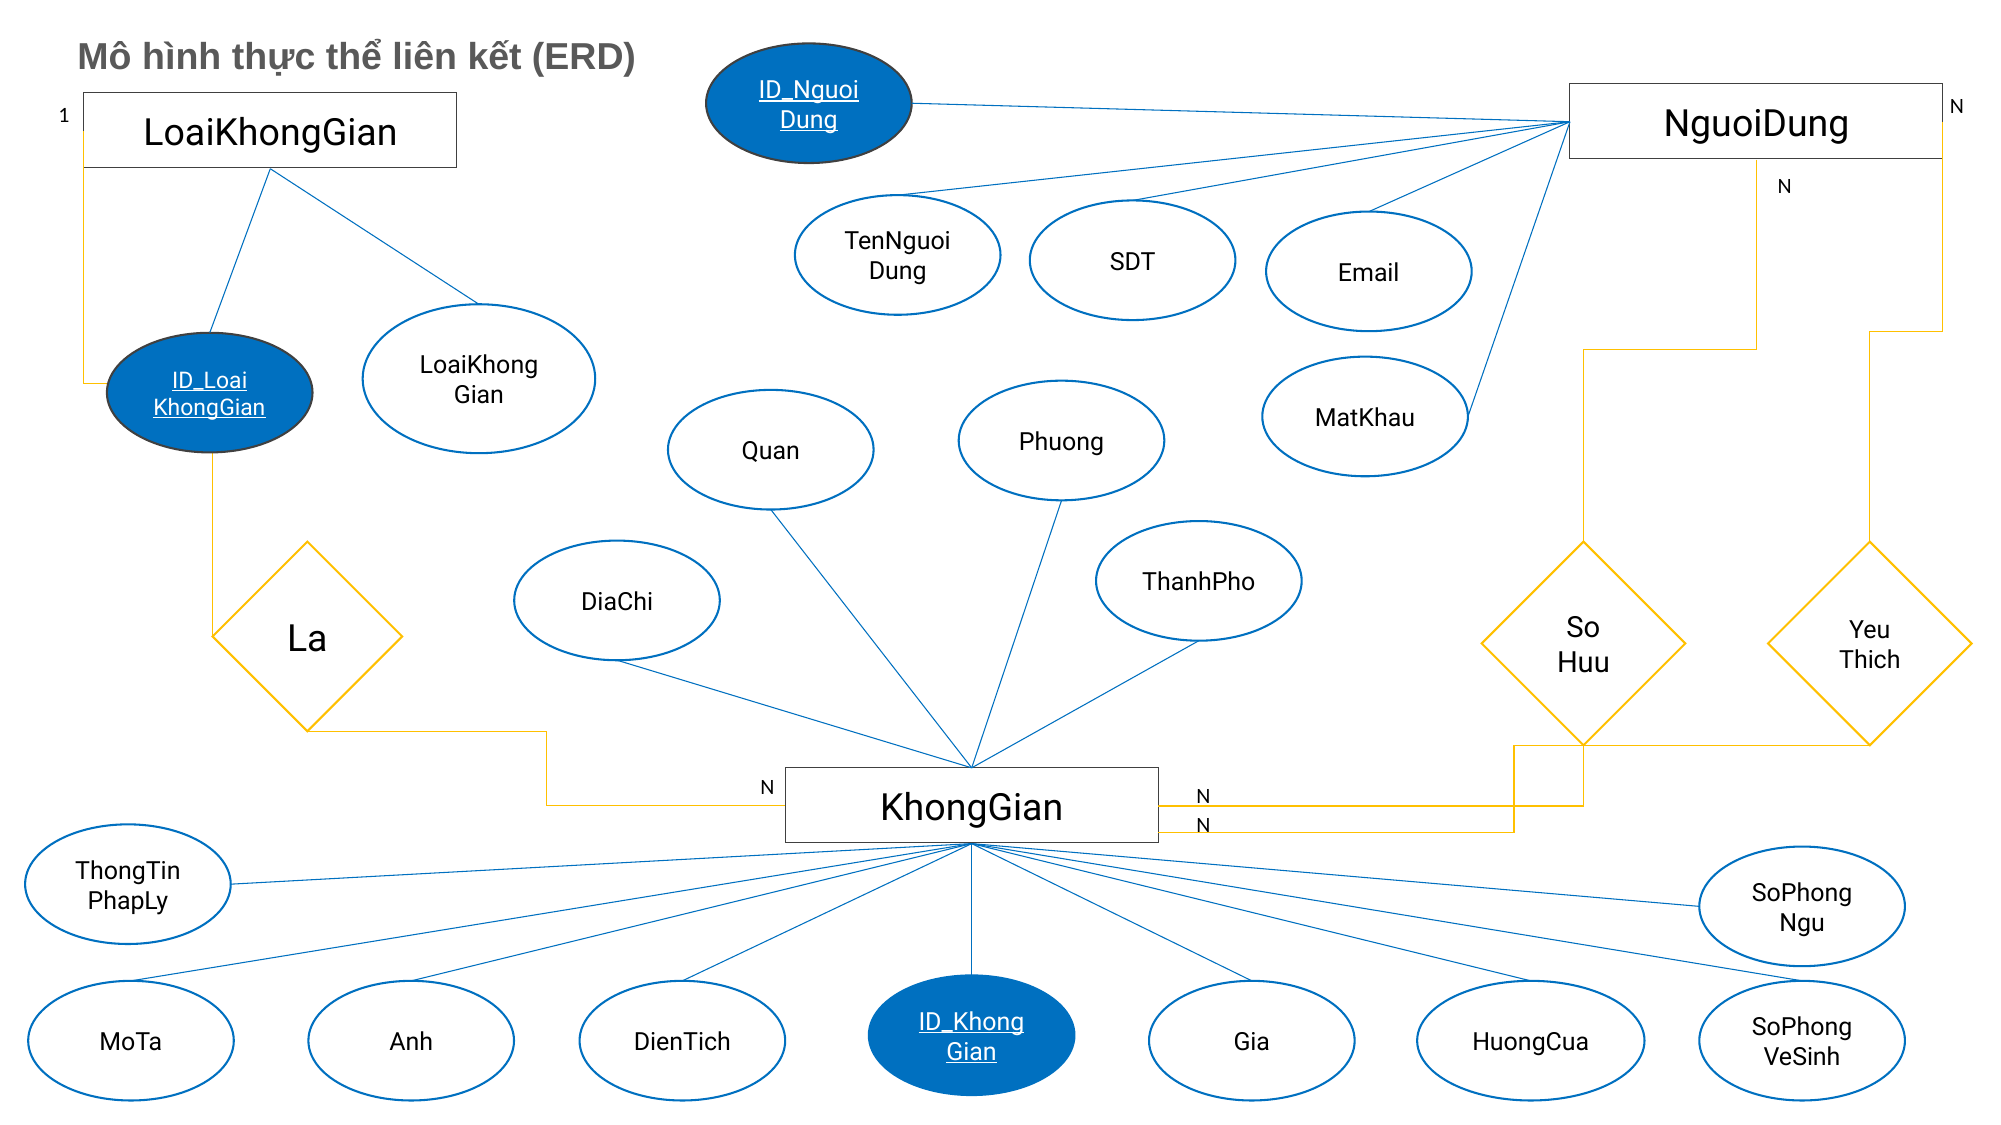

Mô hình thực thể liên kết (ERD)
ID_NguoiDung
NguoiDung
N
1
LoaiKhongGian
TenNguoiDung
SDT
Email
LoaiKhongGian
ID_Loai KhongGian
MatKhau
Phuong
Quan
ThanhPho
DiaChi
La
Yeu
Thich
N
KhongGian
N
ThongTinPhapLy
SoPhongNgu
ID_KhongGian
MoTa
Anh
DienTich
Gia
HuongCua
SoPhongVeSinh
N
So Huu
N